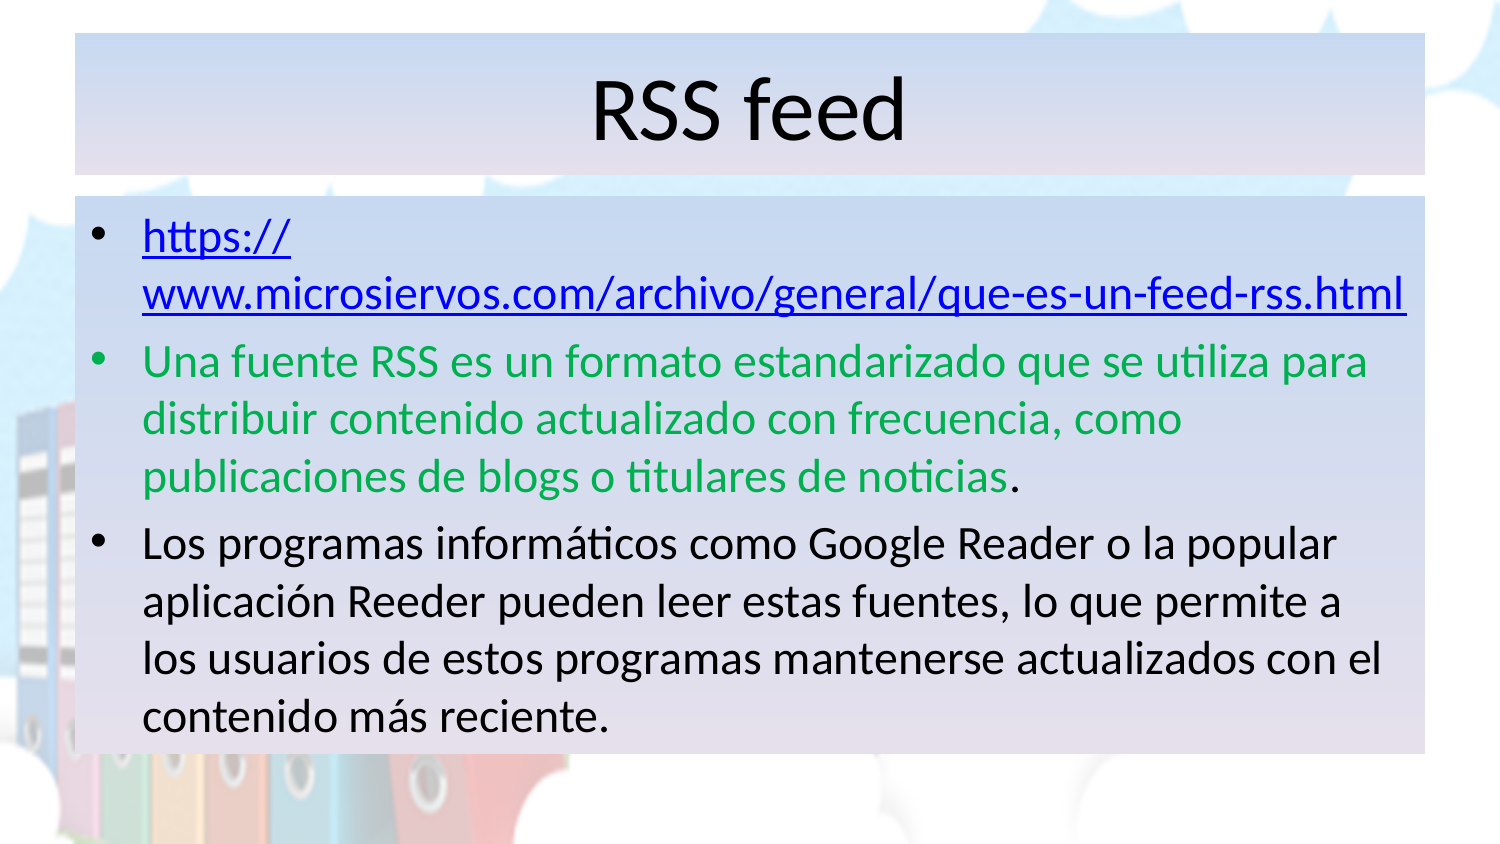

# RSS feed
https://www.microsiervos.com/archivo/general/que-es-un-feed-rss.html
Una fuente RSS es un formato estandarizado que se utiliza para distribuir contenido actualizado con frecuencia, como publicaciones de blogs o titulares de noticias.
Los programas informáticos como Google Reader o la popular aplicación Reeder pueden leer estas fuentes, lo que permite a los usuarios de estos programas mantenerse actualizados con el contenido más reciente.